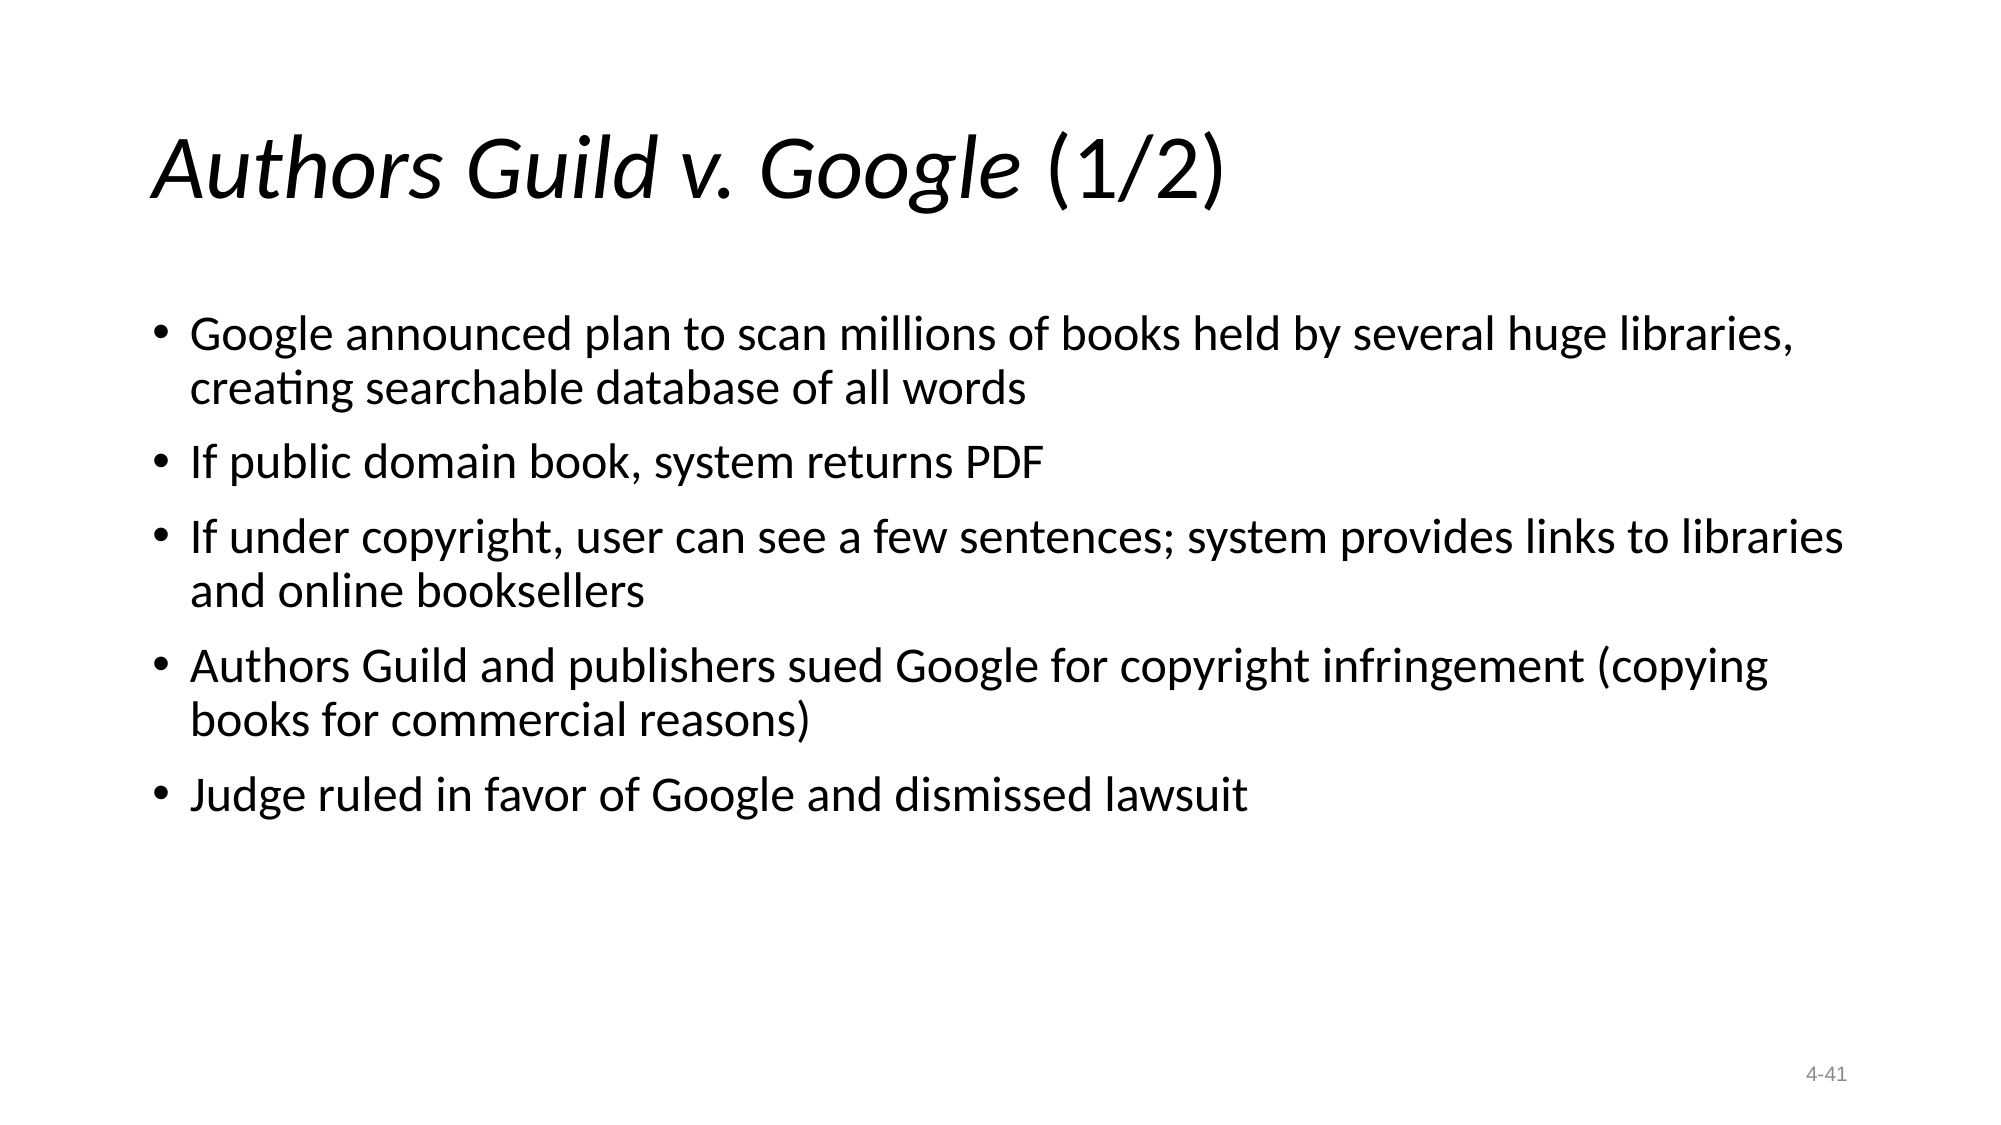

# Authors Guild v. Google (1/2)
Google announced plan to scan millions of books held by several huge libraries, creating searchable database of all words
If public domain book, system returns PDF
If under copyright, user can see a few sentences; system provides links to libraries and online booksellers
Authors Guild and publishers sued Google for copyright infringement (copying books for commercial reasons)
Judge ruled in favor of Google and dismissed lawsuit
4-41